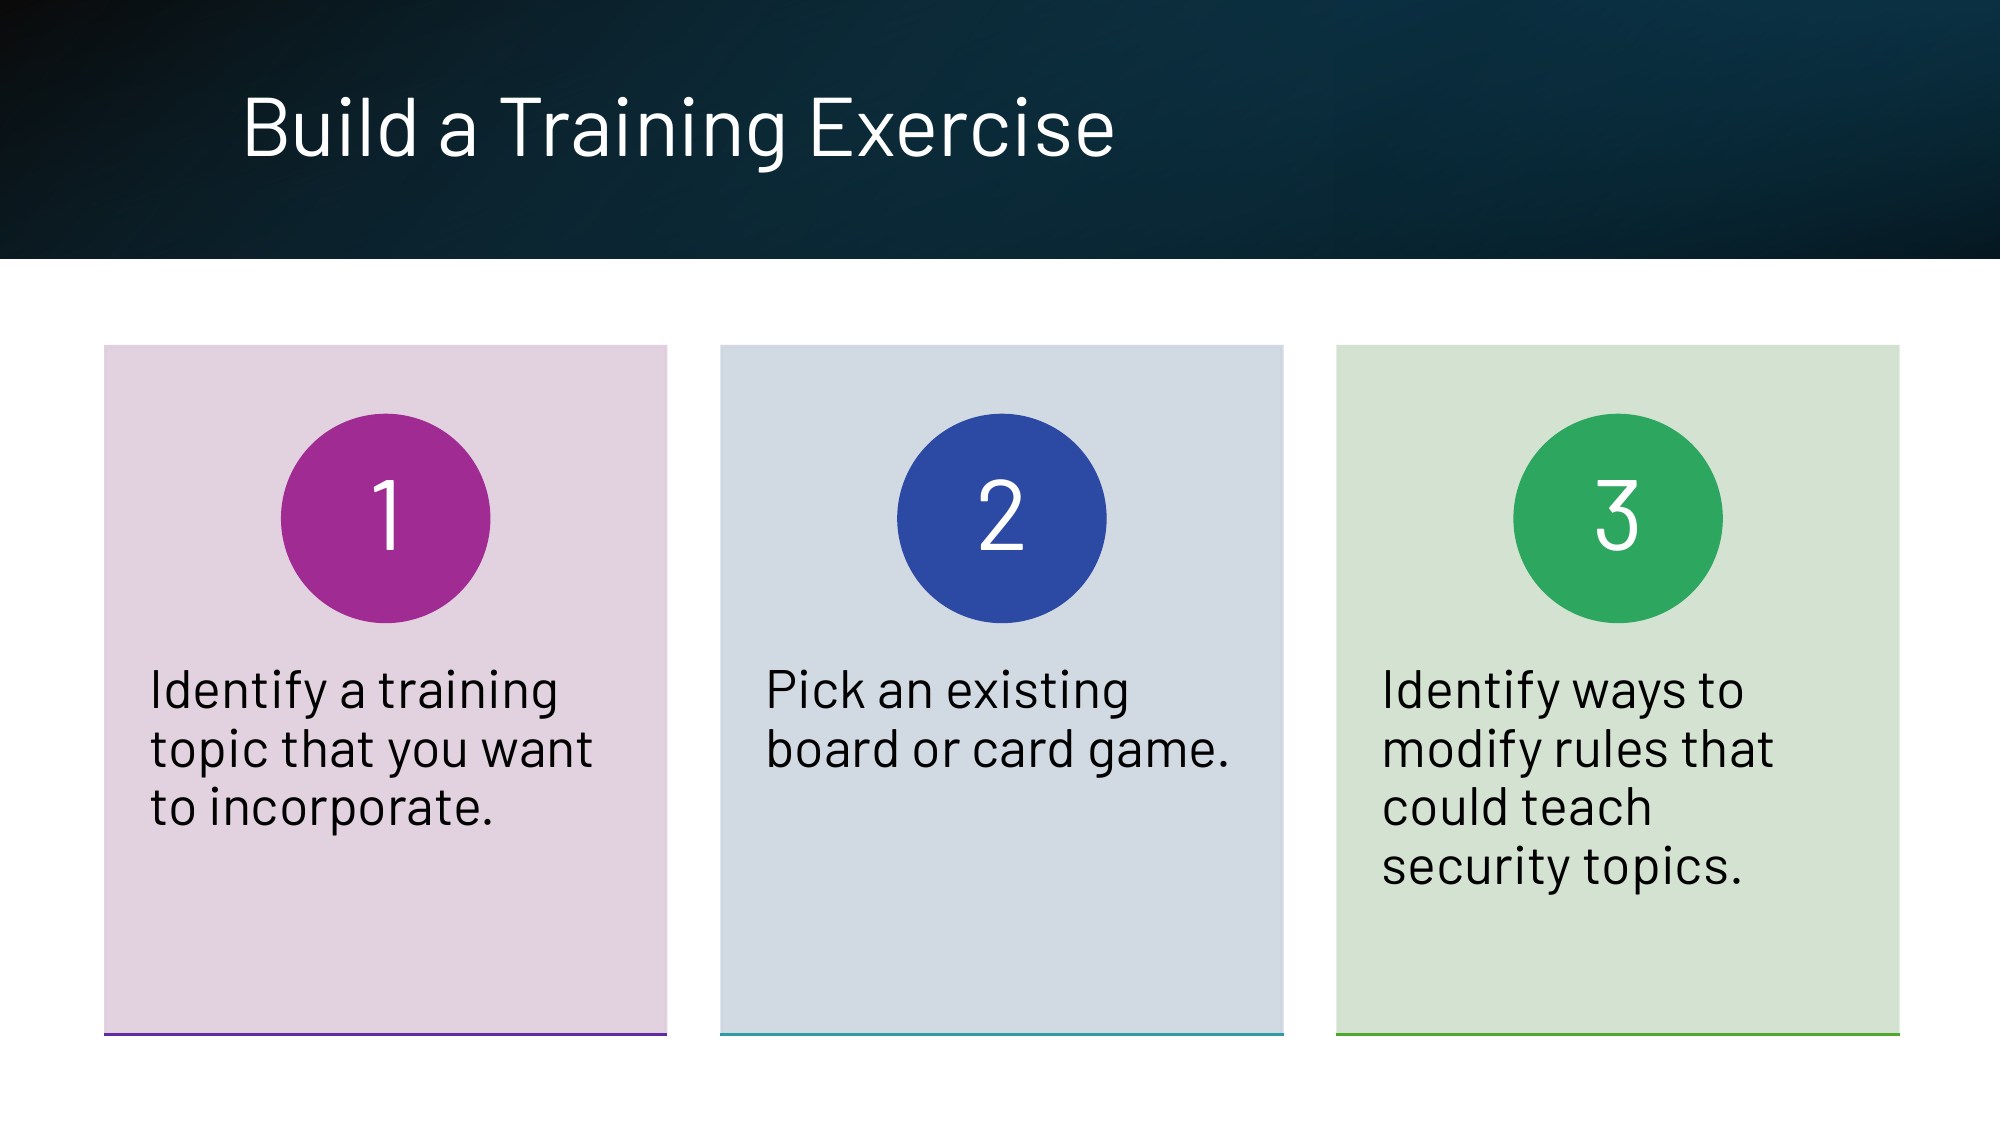

# Build a Training Exercise
Identify a training topic that you want to incorporate.
1
Pick an existing board or card game.
2
Identify ways to modify rules that could teach security topics.
3